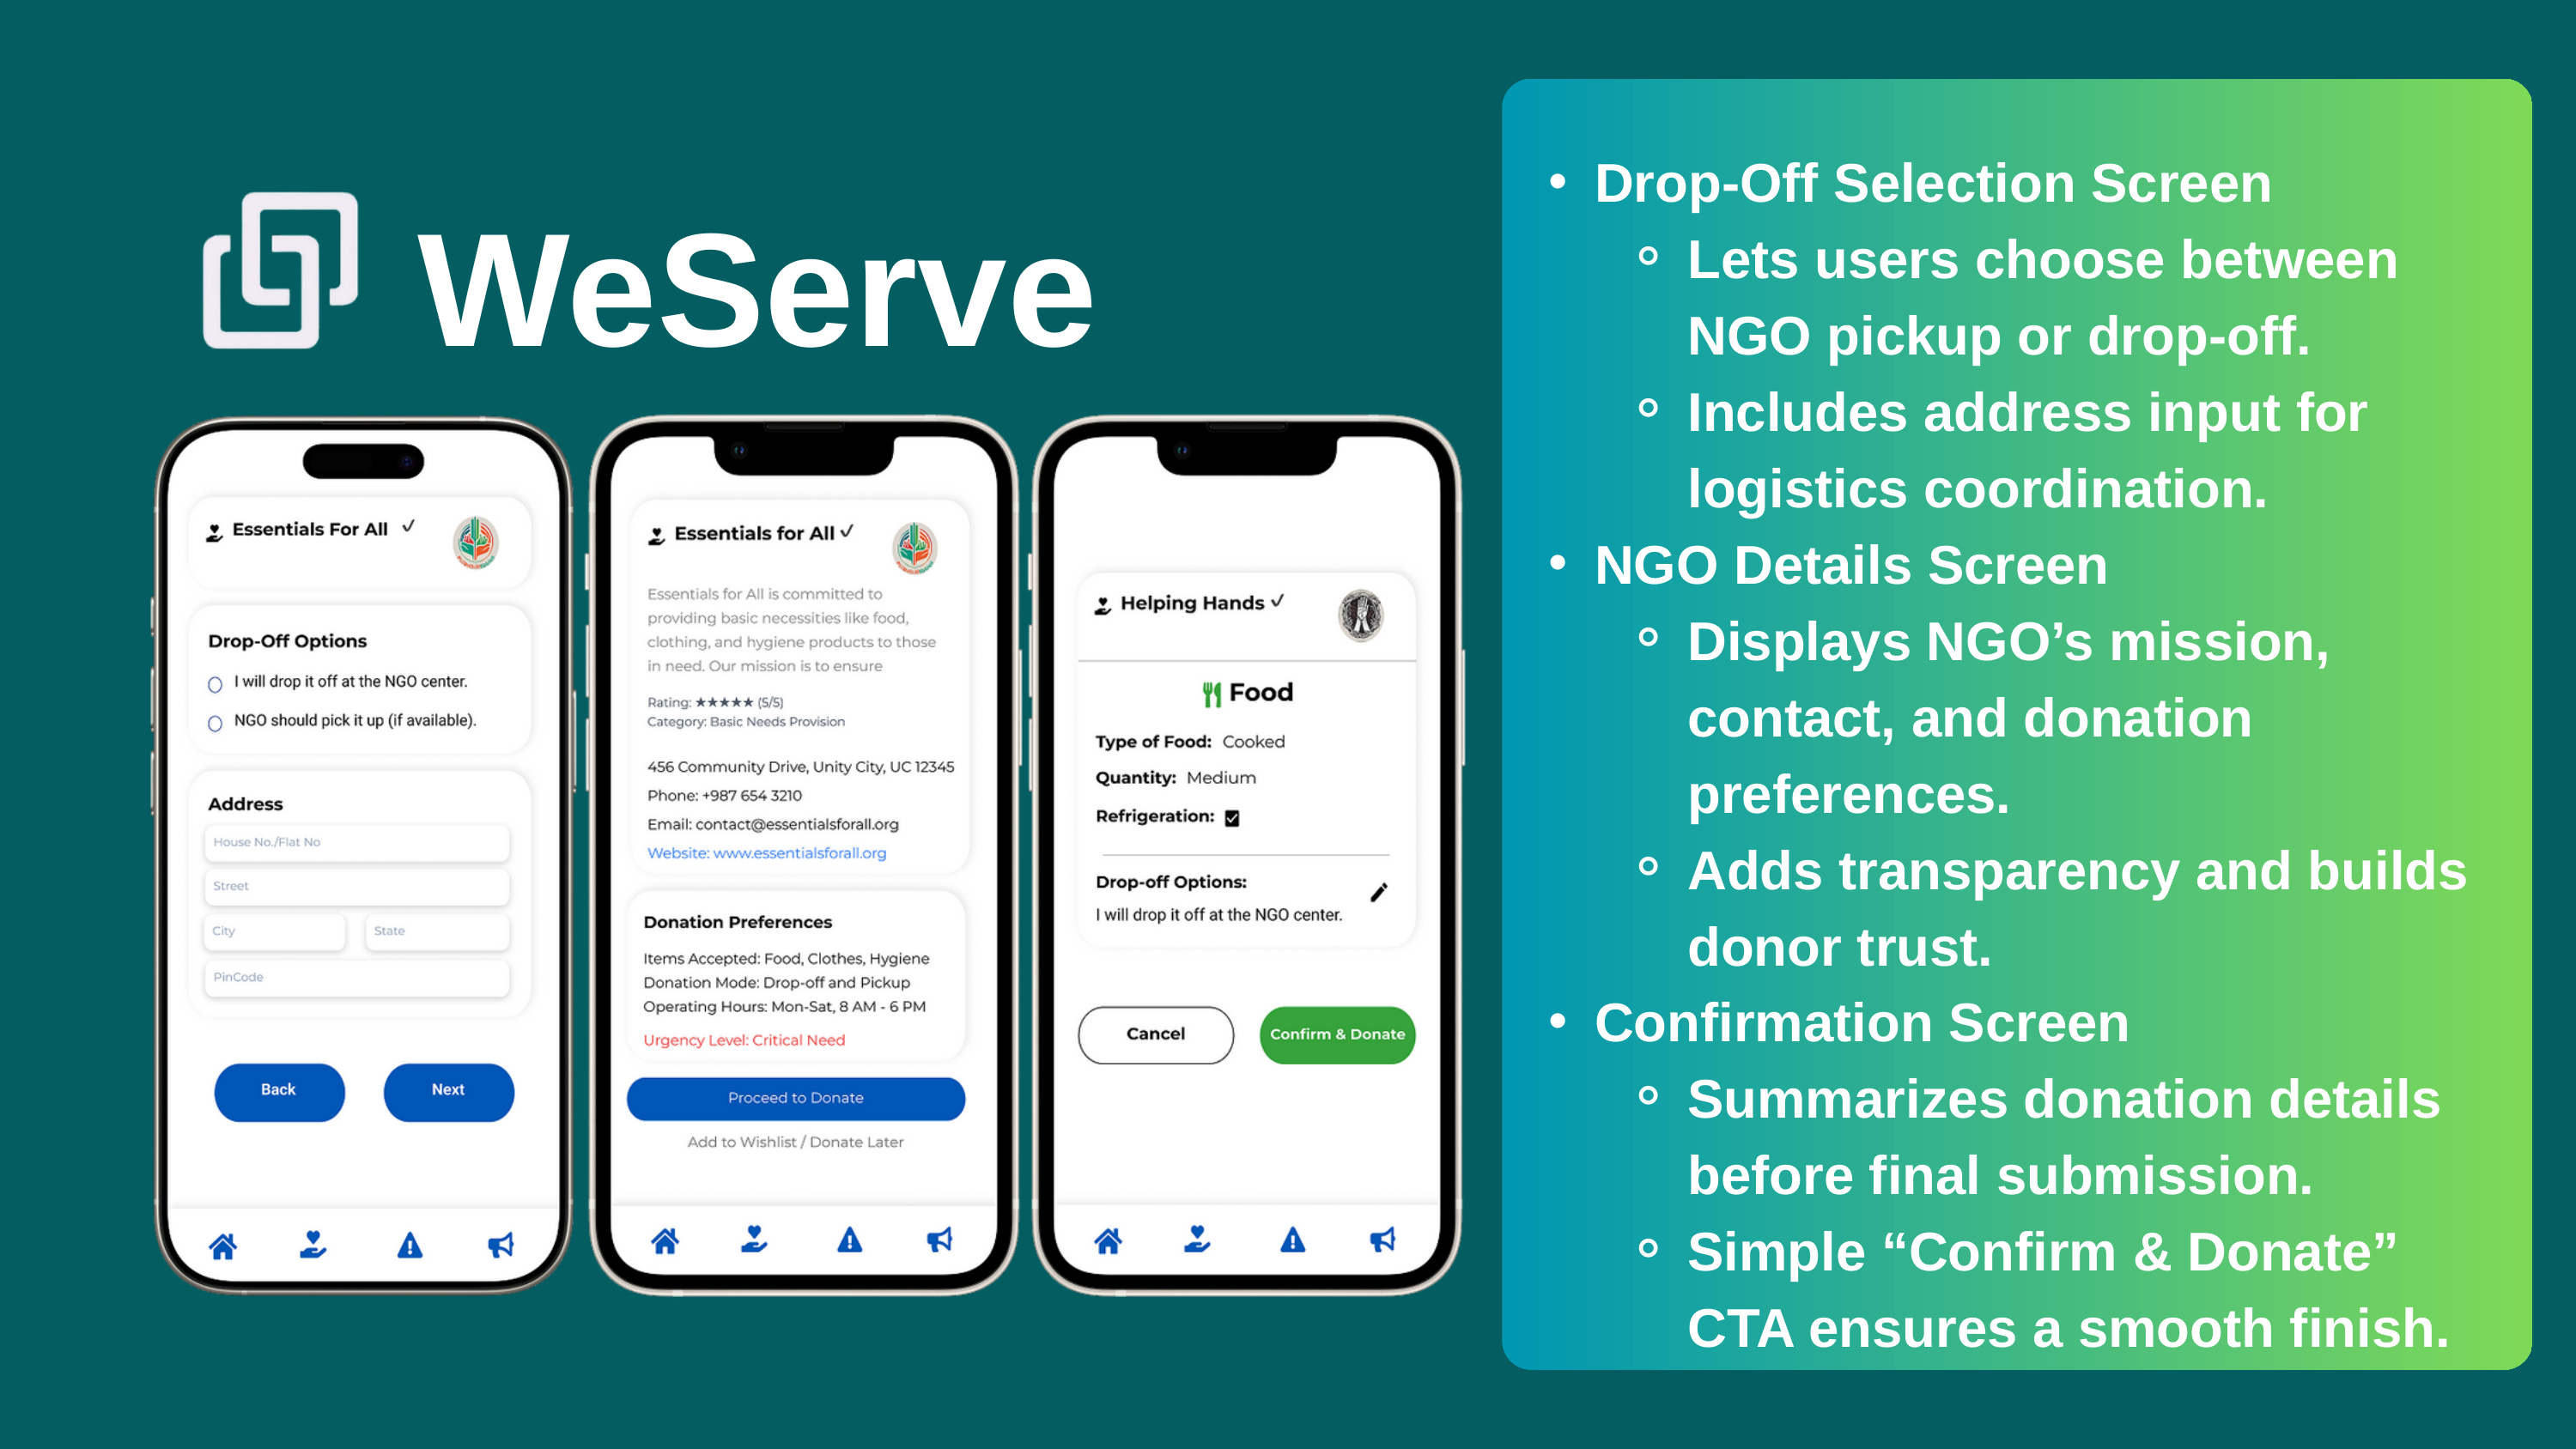

WeServe

Drop-Off Selection Screen
Lets users choose between NGO pickup or drop-off.
Includes address input for logistics coordination.
NGO Details Screen
Displays NGO’s mission, contact, and donation preferences.
Adds transparency and builds donor trust.
Confirmation Screen
Summarizes donation details before final submission.
Simple “Confirm & Donate” CTA ensures a smooth finish.